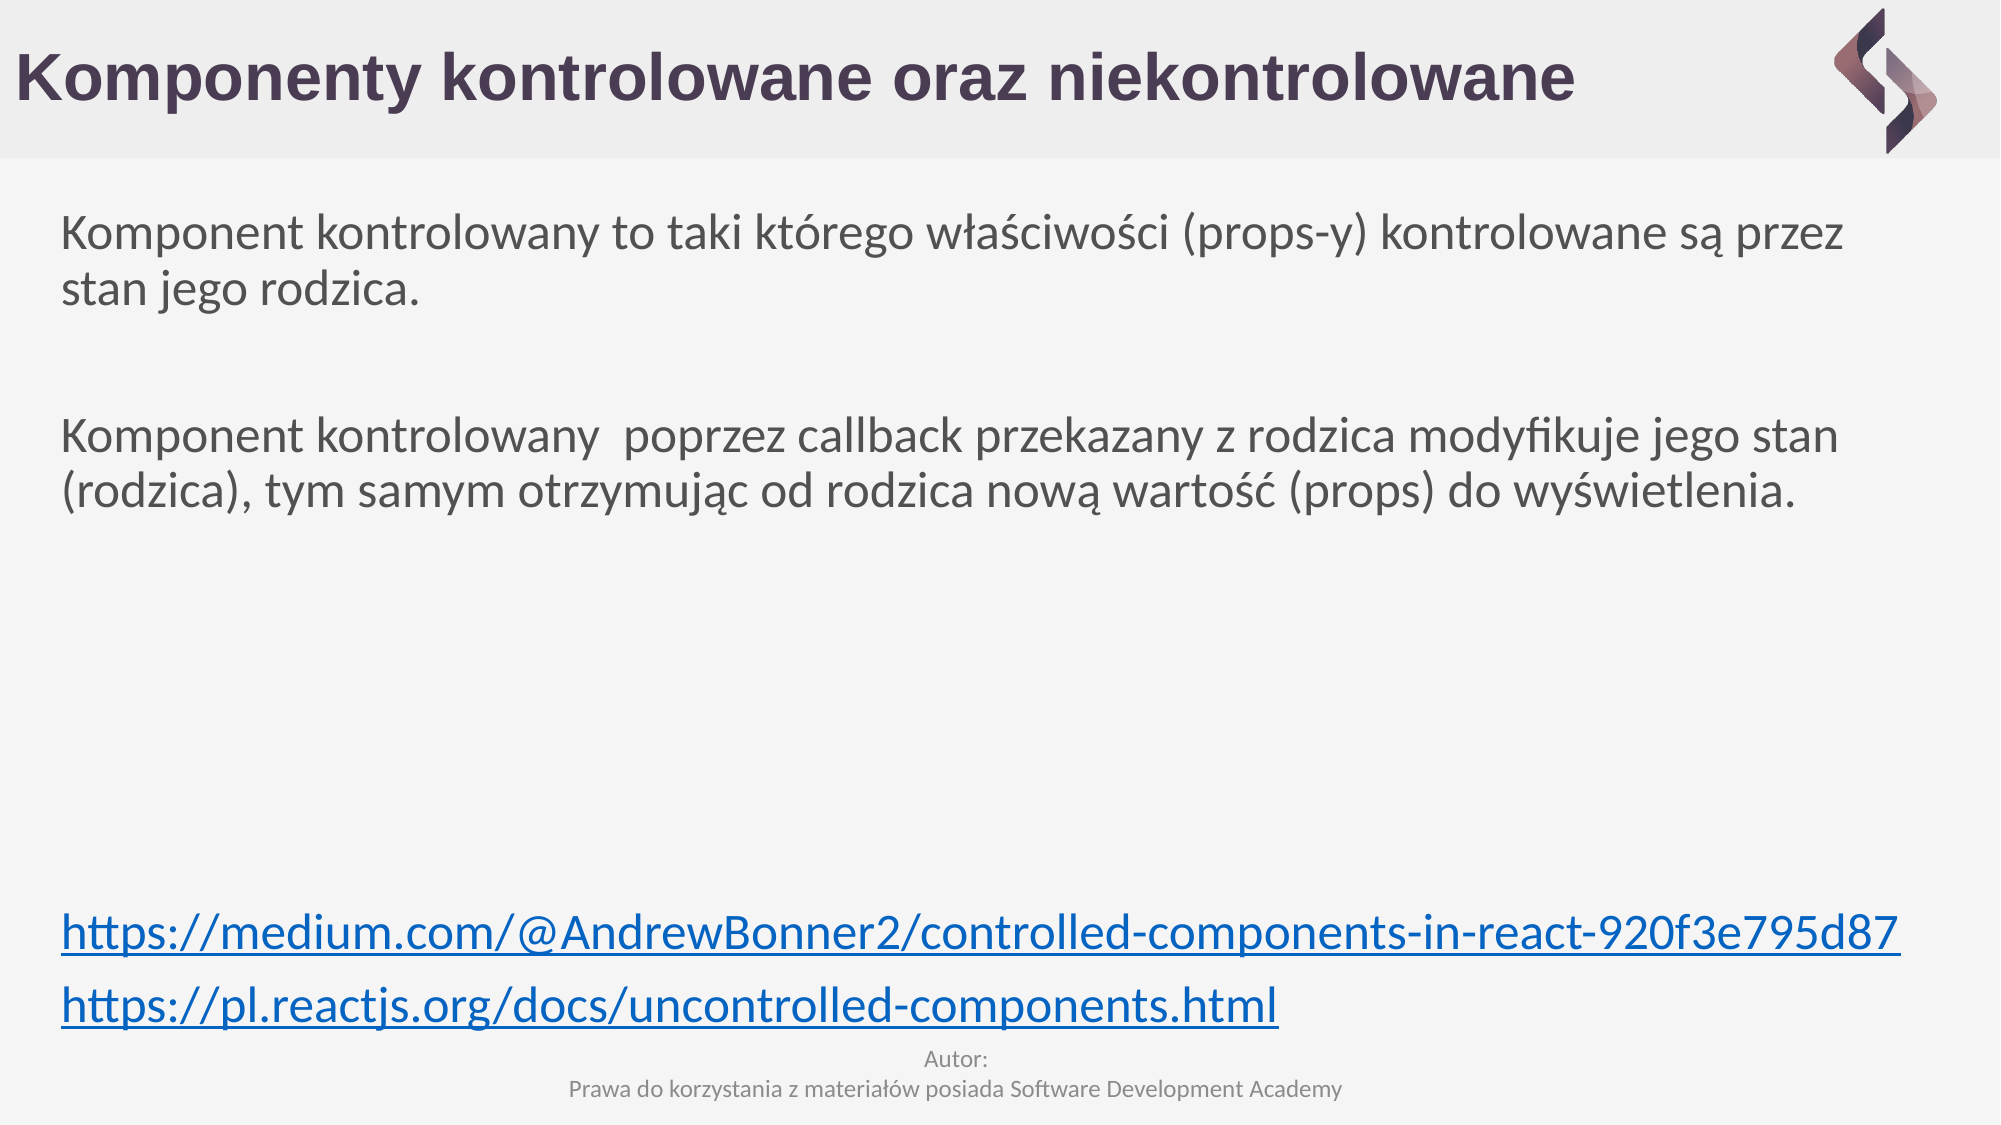

# Komponenty kontrolowane oraz niekontrolowane
Komponent kontrolowany to taki którego właściwości (props-y) kontrolowane są przez stan jego rodzica.

Komponent kontrolowany  poprzez callback przekazany z rodzica modyfikuje jego stan (rodzica), tym samym otrzymując od rodzica nową wartość (props) do wyświetlenia.

https://medium.com/@AndrewBonner2/controlled-components-in-react-920f3e795d87
https://pl.reactjs.org/docs/uncontrolled-components.html

Autor:
Prawa do korzystania z materiałów posiada Software Development Academy